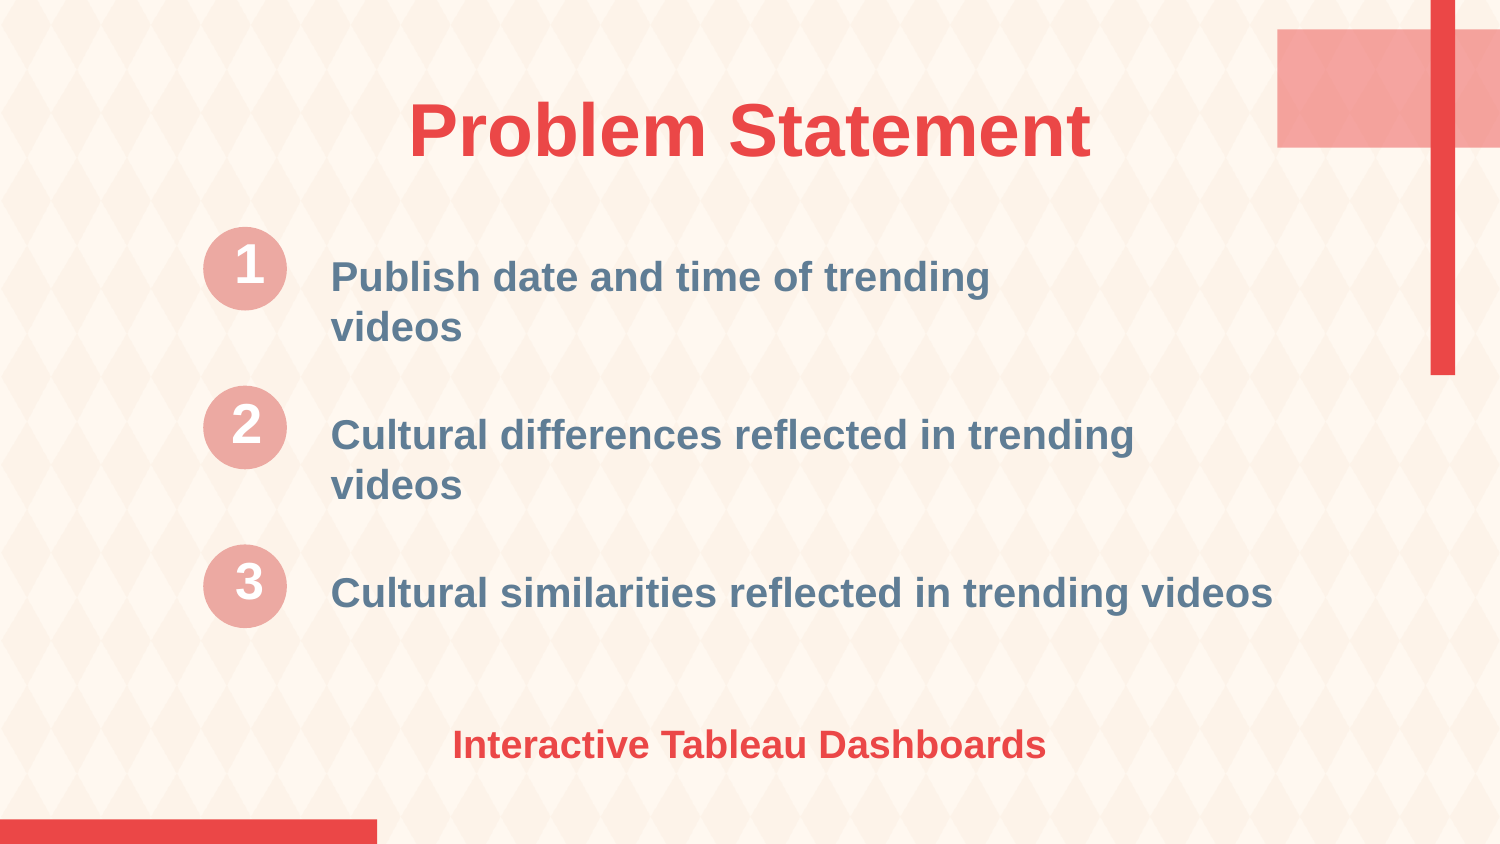

# Problem Statement
1

Publish date and time of trending videos
2

Cultural differences reflected in trending videos
3

Cultural similarities reflected in trending videos
Interactive Tableau Dashboards